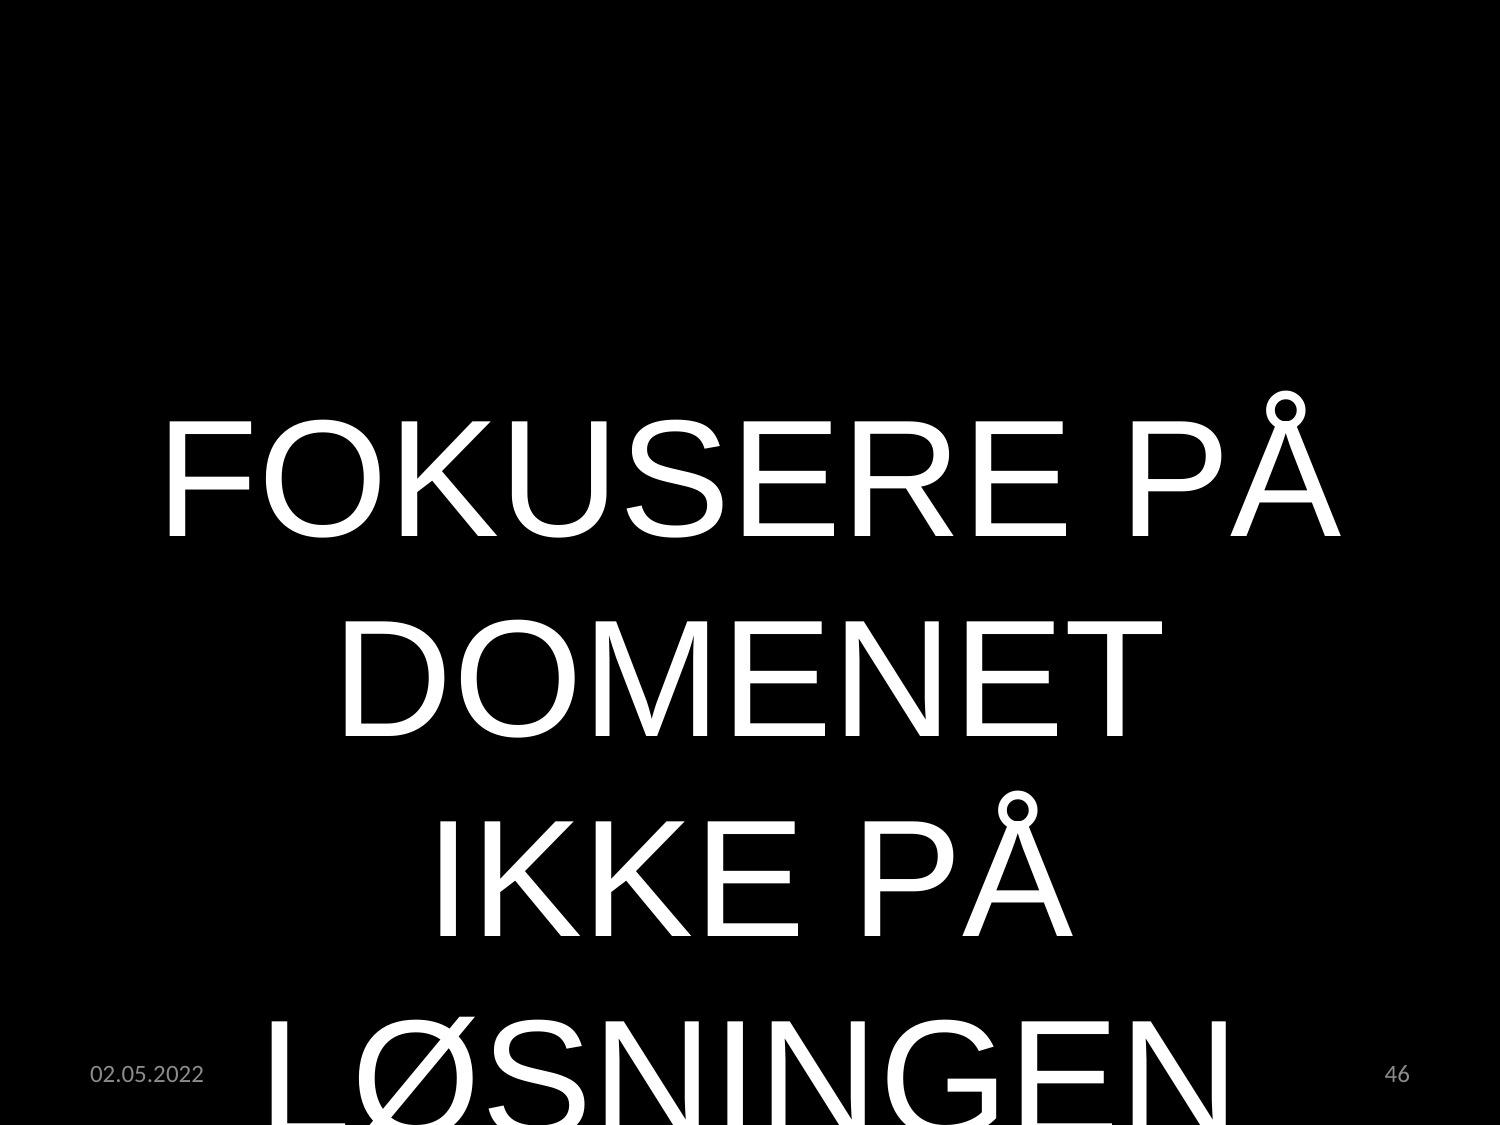

FOKUSERE PÅ DOMENET
IKKE PÅ LØSNINGEN
02.05.2022
46